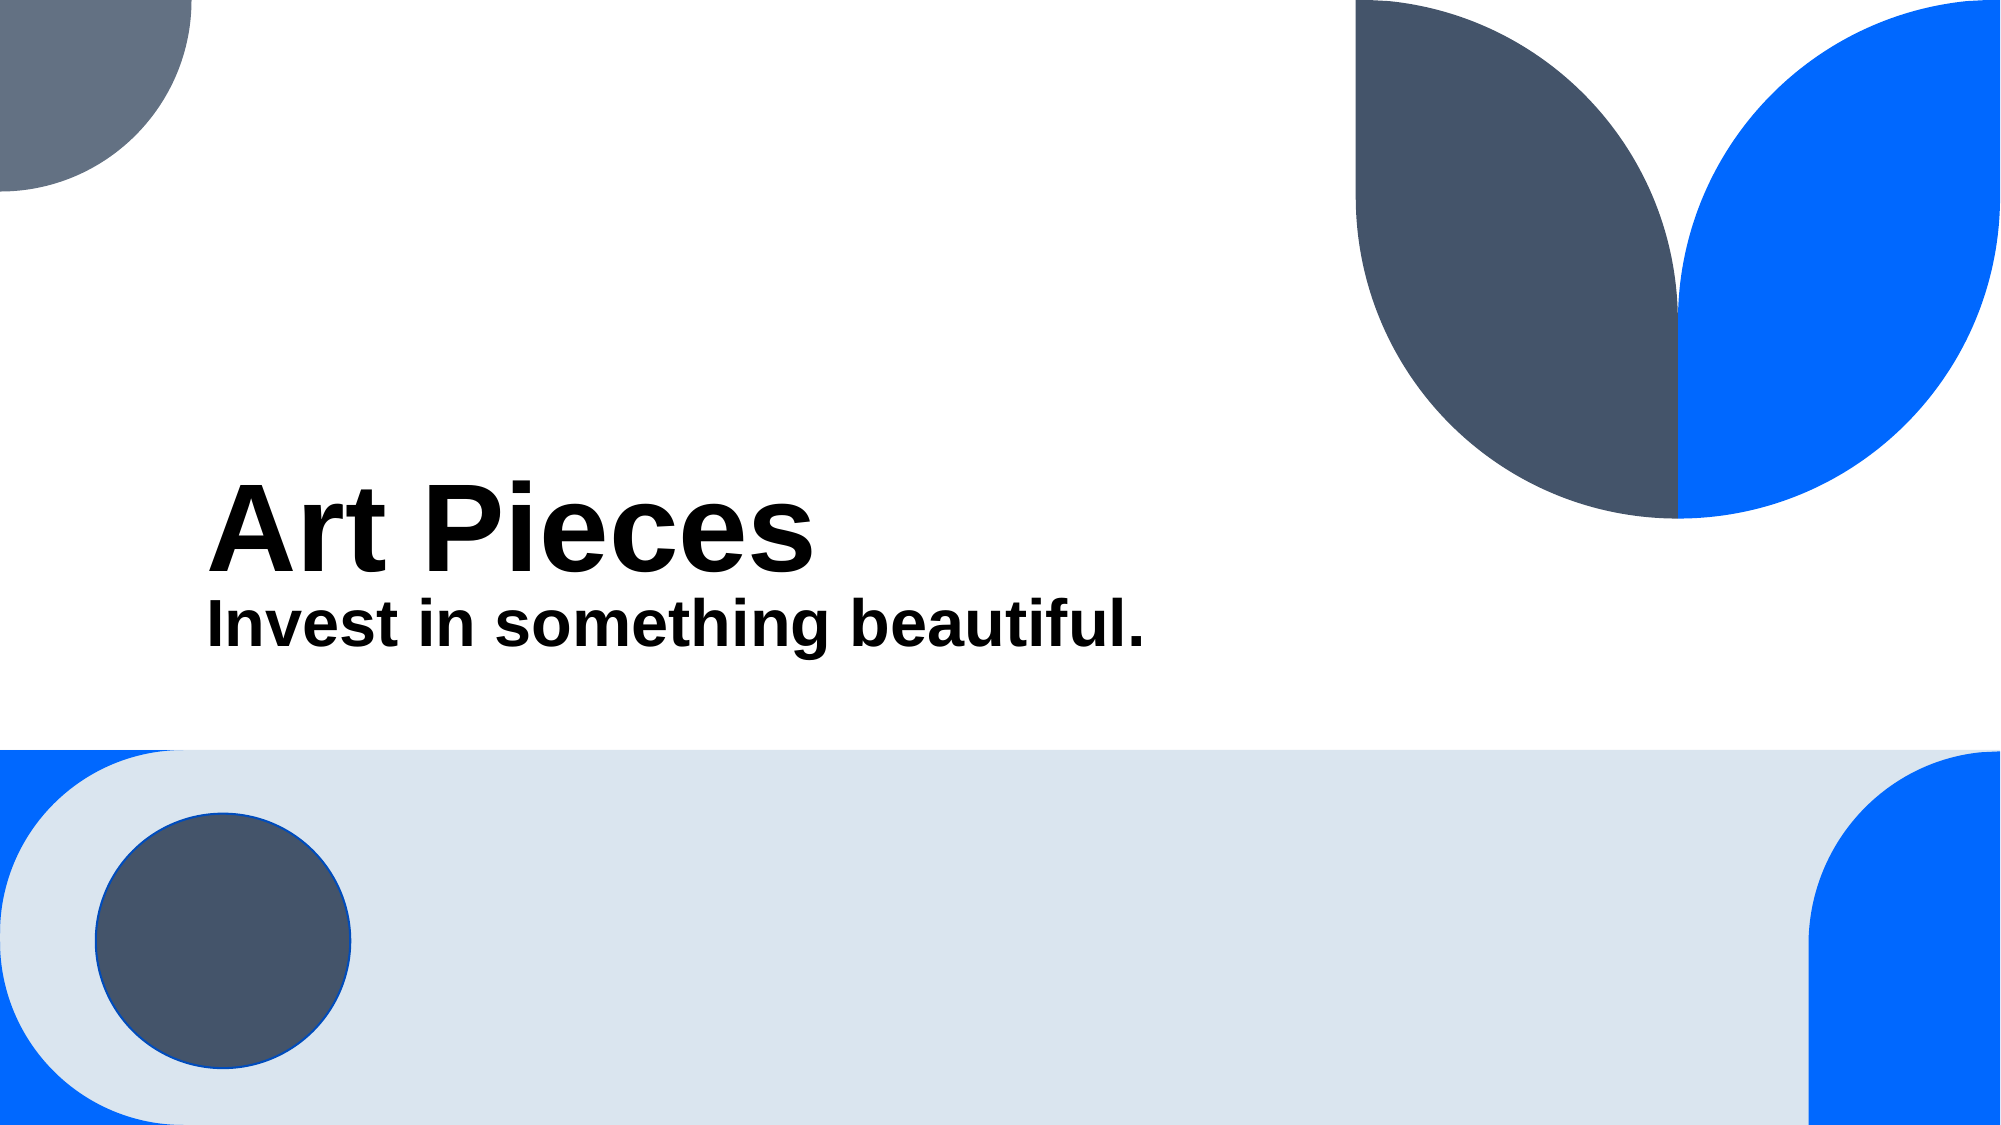

# Art Pieces Invest in something beautiful.